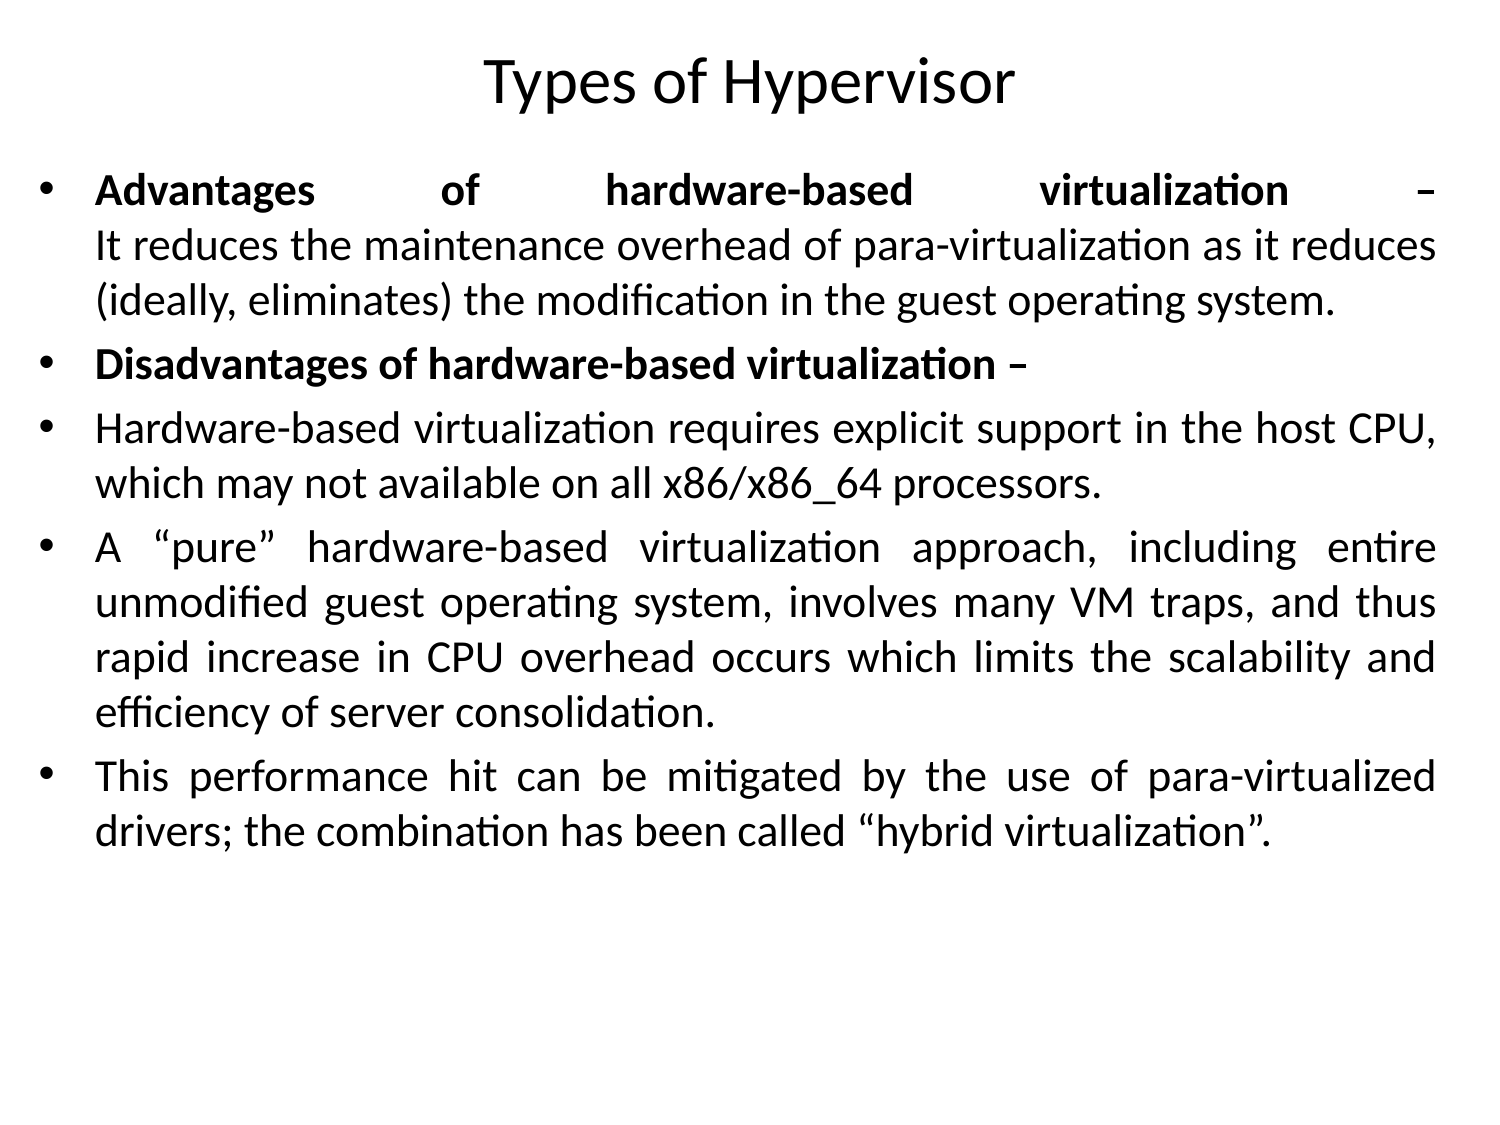

# Types of Hypervisor
Advantages of hardware-based virtualization –
It reduces the maintenance overhead of para-virtualization as it reduces (ideally, eliminates) the modification in the guest operating system.
Disadvantages of hardware-based virtualization –
Hardware-based virtualization requires explicit support in the host CPU, which may not available on all x86/x86_64 processors.
A “pure” hardware-based virtualization approach, including entire unmodified guest operating system, involves many VM traps, and thus rapid increase in CPU overhead occurs which limits the scalability and efficiency of server consolidation.
This performance hit can be mitigated by the use of para-virtualized drivers; the combination has been called “hybrid virtualization”.